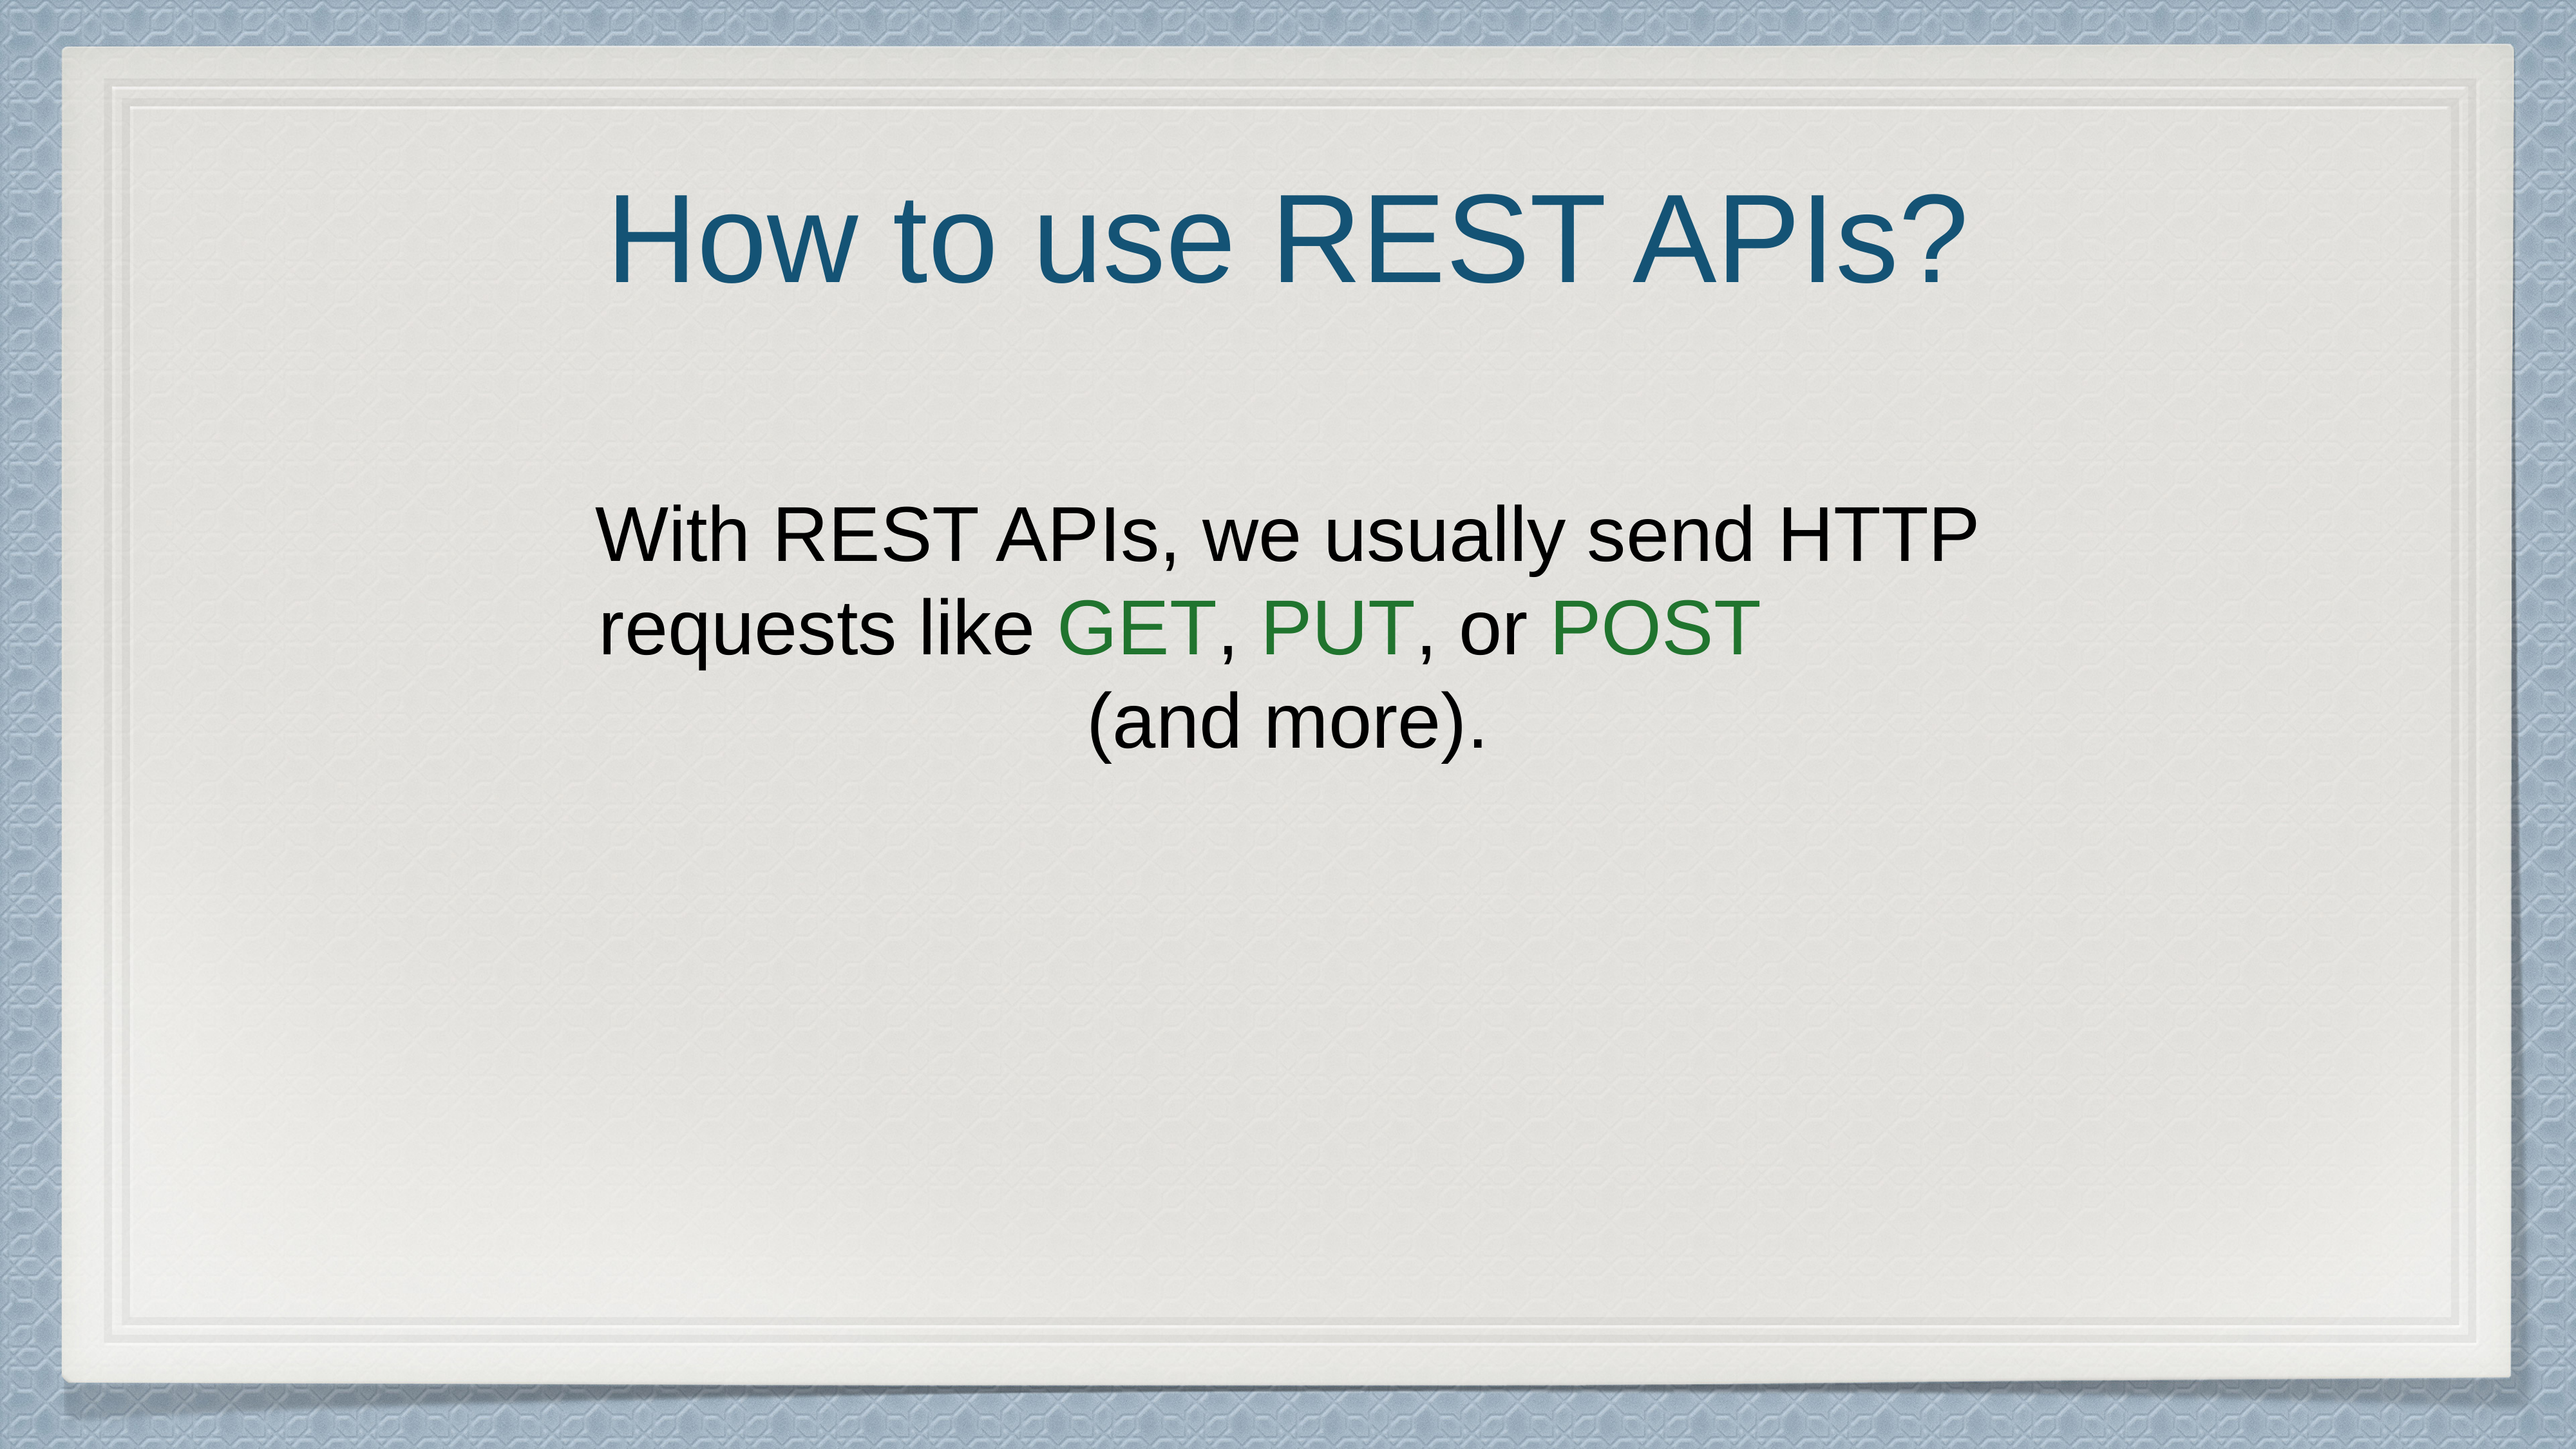

# How to use REST APIs?
With REST APIs, we usually send HTTP requests like GET, PUT, or POST           (and more).